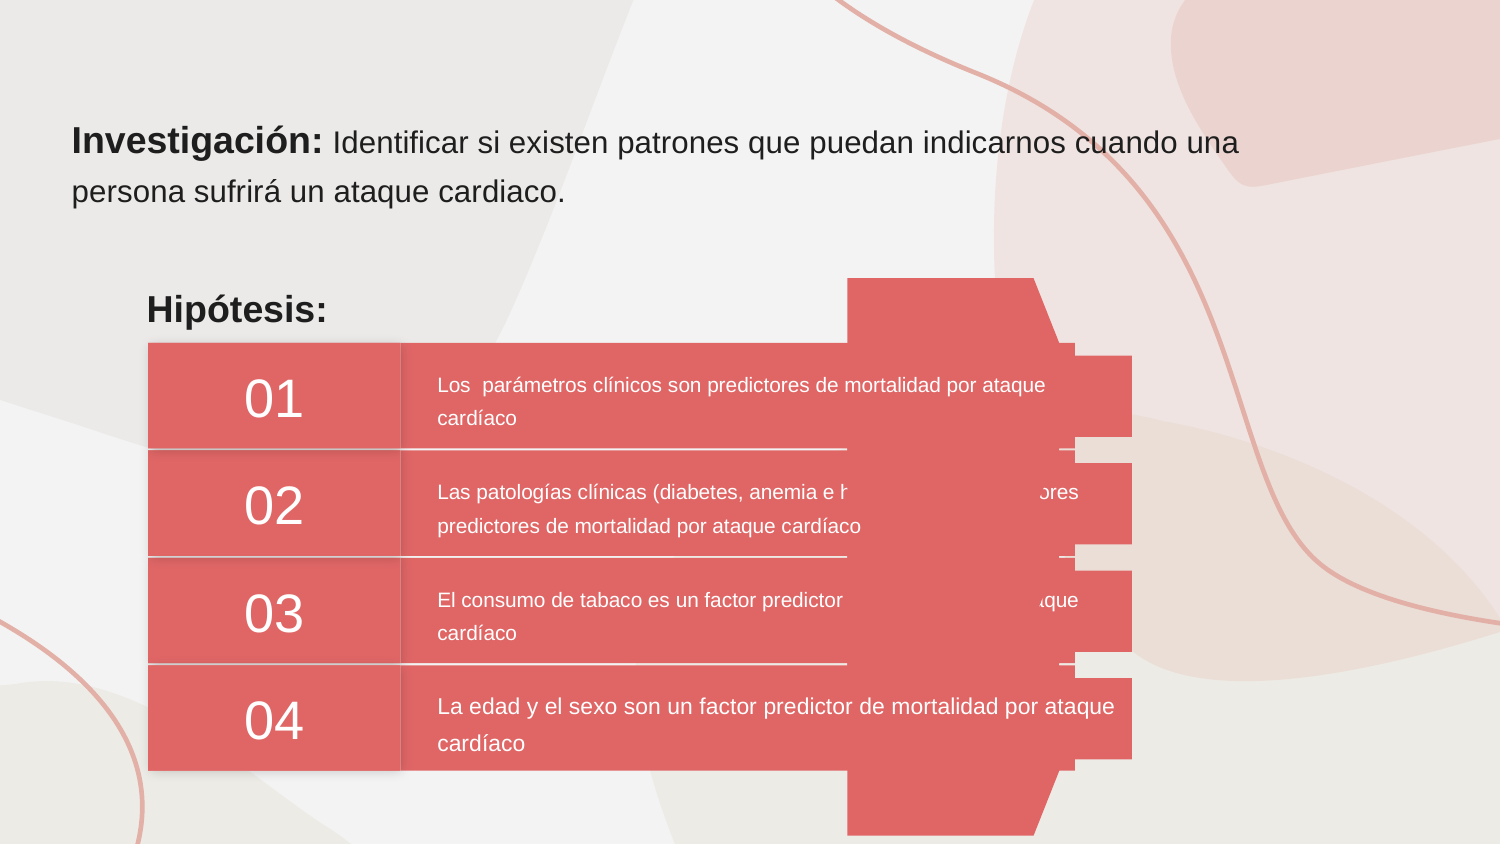

Investigación: Identificar si existen patrones que puedan indicarnos cuando una persona sufrirá un ataque cardiaco.

Hipótesis:

01

Los  parámetros clínicos son predictores de mortalidad por ataque cardíaco

02

Las patologías clínicas (diabetes, anemia e hipertensión) son factores predictores de mortalidad por ataque cardíaco

03

El consumo de tabaco es un factor predictor de mortalidad por ataque cardíaco

04

La edad y el sexo son un factor predictor de mortalidad por ataque cardíaco